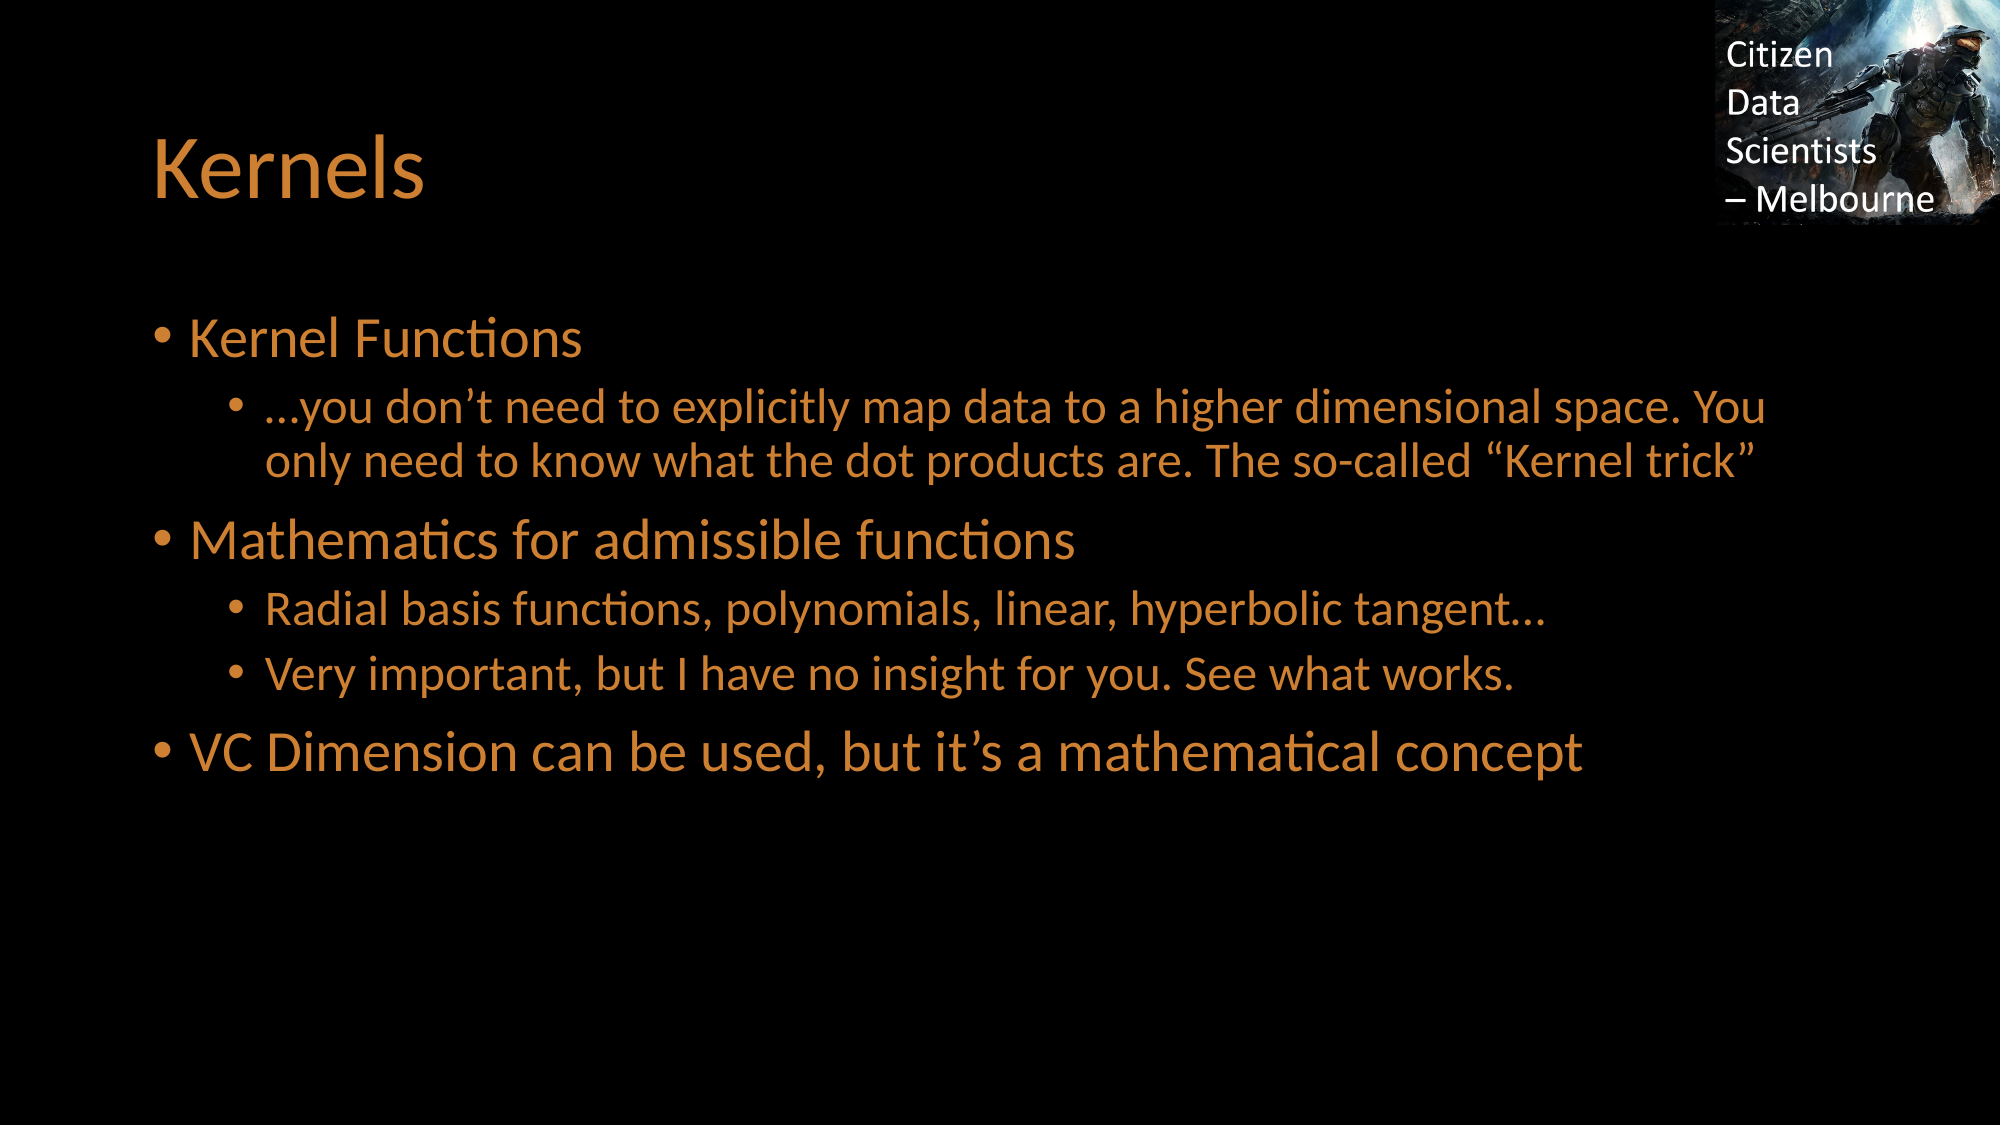

# Kernels
Kernel Functions
…you don’t need to explicitly map data to a higher dimensional space. You only need to know what the dot products are. The so-called “Kernel trick”
Mathematics for admissible functions
Radial basis functions, polynomials, linear, hyperbolic tangent…
Very important, but I have no insight for you. See what works.
VC Dimension can be used, but it’s a mathematical concept